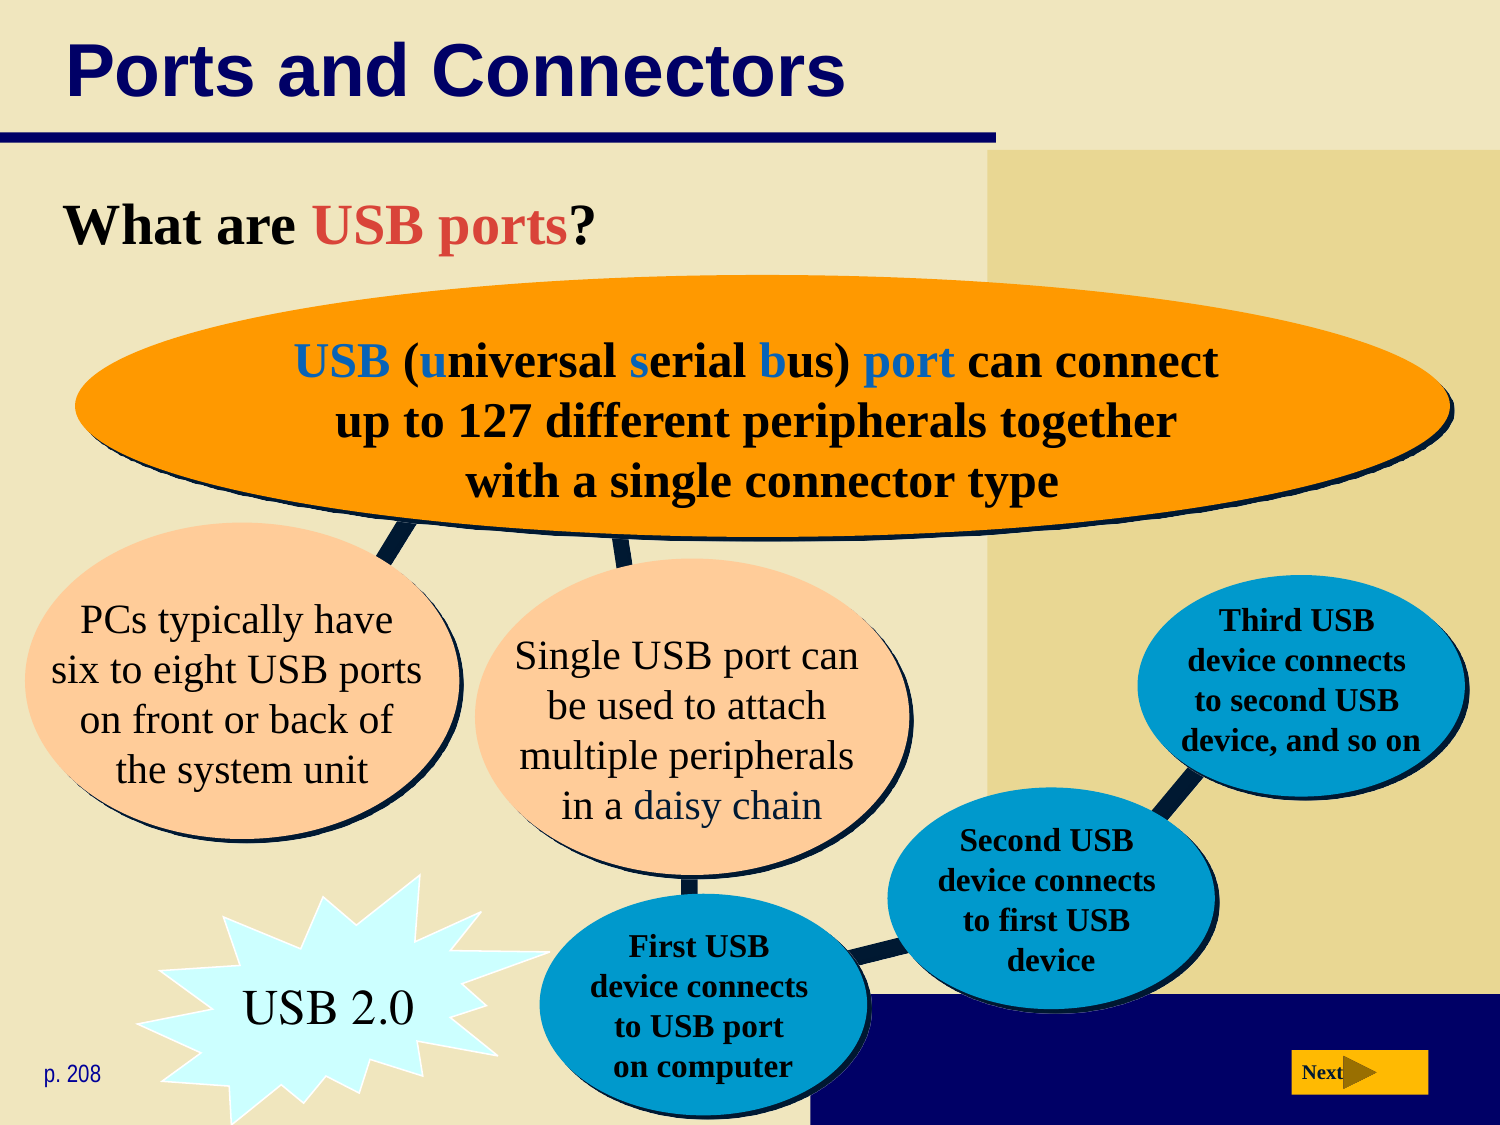

# Ports and Connectors
What are USB ports?
USB (universal serial bus) port can connect
up to 127 different peripherals together
with a single connector type

PCs typically have
six to eight USB ports
on front or back of
the system unit

Single USB port can
be used to attach
multiple peripherals
in a daisy chain
Third USB
device connects
to second USB
device, and so on

Second USB
device connects
to first USB
device

First USB
device connects
to USB port
on computer
USB 2.0
p. 208

Next